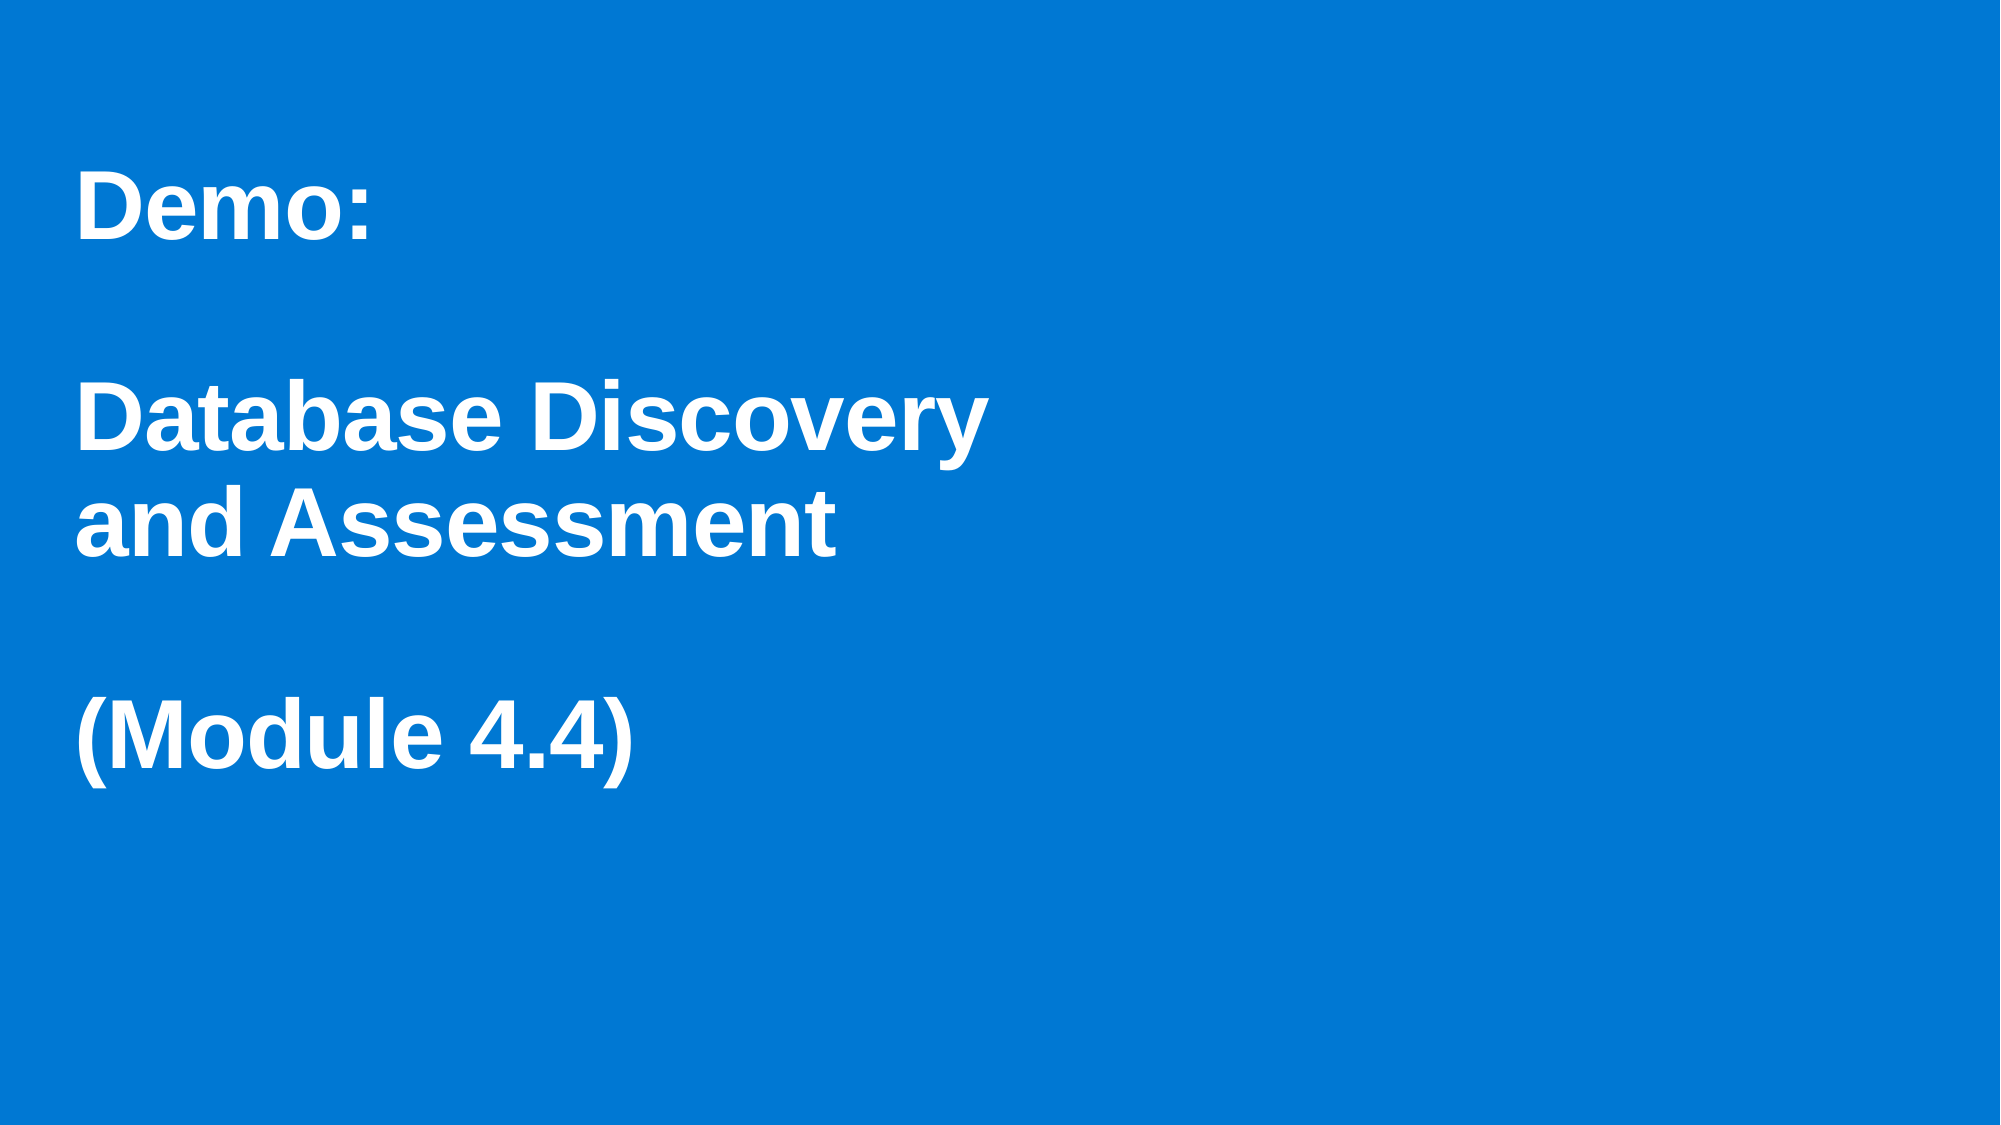

# Demo: Database Discovery and Assessment (Module 4.4)